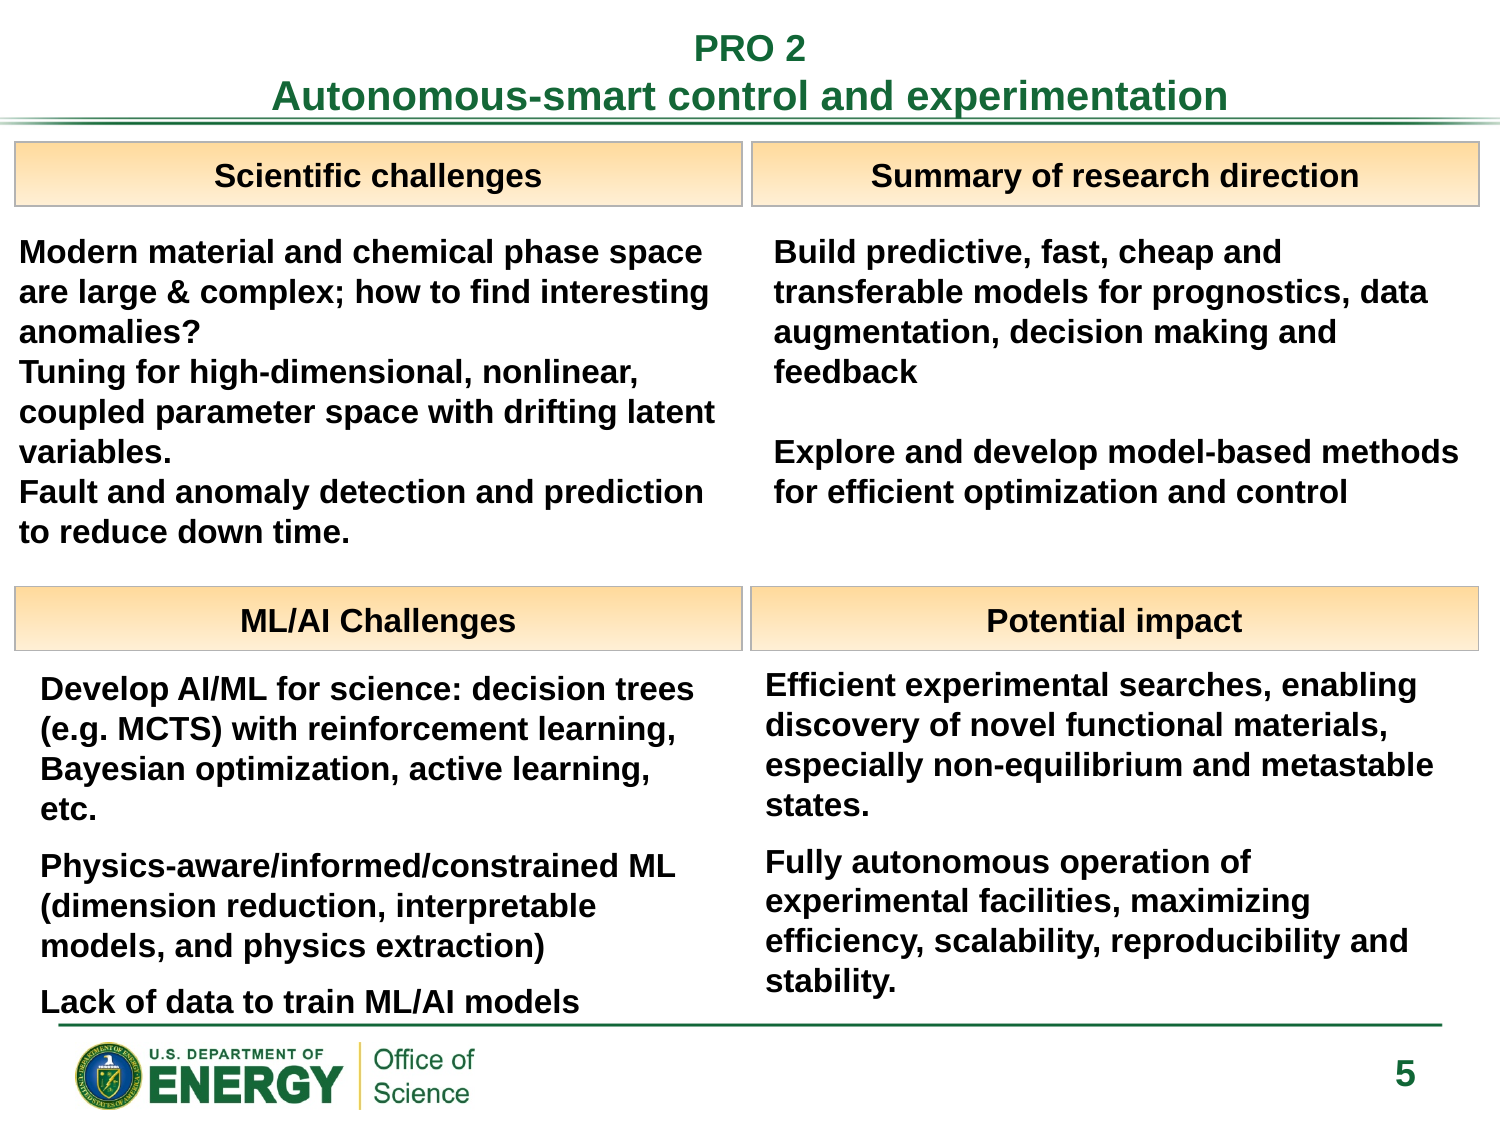

# PRO 2 Autonomous-smart control and experimentation
Scientific challenges
Summary of research direction
Build predictive, fast, cheap and transferable models for prognostics, data augmentation, decision making and feedback

Explore and develop model-based methods for efficient optimization and control

Modern material and chemical phase space are large & complex; how to find interesting anomalies?
Tuning for high-dimensional, nonlinear, coupled parameter space with drifting latent variables.
Fault and anomaly detection and prediction to reduce down time.

ML/AI Challenges
Potential impact
Efficient experimental searches, enabling discovery of novel functional materials, especially non-equilibrium and metastable states.
Fully autonomous operation of experimental facilities, maximizing efficiency, scalability, reproducibility and stability.
Develop AI/ML for science: decision trees (e.g. MCTS) with reinforcement learning, Bayesian optimization, active learning, etc.
Physics-aware/informed/constrained ML (dimension reduction, interpretable models, and physics extraction)
Lack of data to train ML/AI models
5